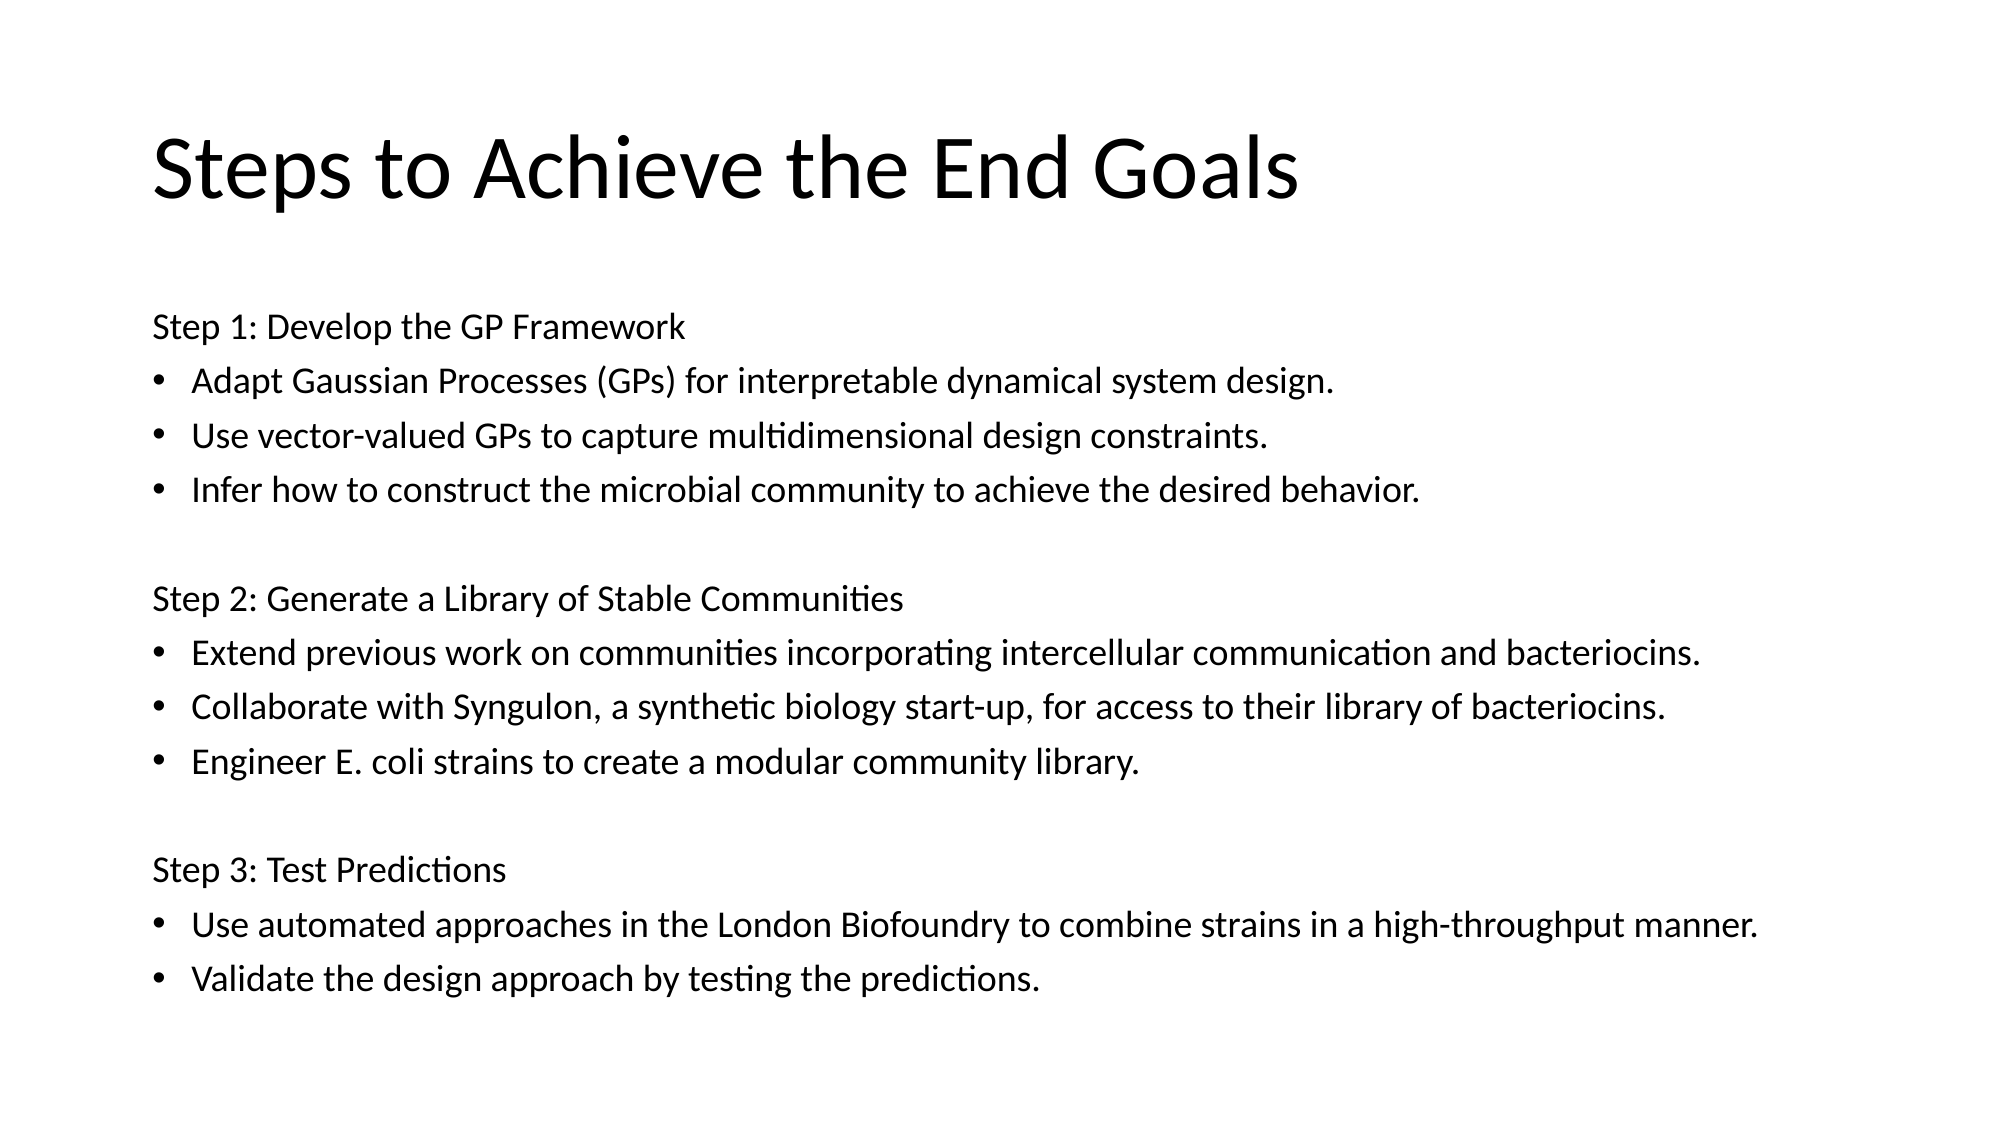

# Steps to Achieve the End Goals
Step 1: Develop the GP Framework
Adapt Gaussian Processes (GPs) for interpretable dynamical system design.
Use vector-valued GPs to capture multidimensional design constraints.
Infer how to construct the microbial community to achieve the desired behavior.

Step 2: Generate a Library of Stable Communities
Extend previous work on communities incorporating intercellular communication and bacteriocins.
Collaborate with Syngulon, a synthetic biology start-up, for access to their library of bacteriocins.
Engineer E. coli strains to create a modular community library.

Step 3: Test Predictions
Use automated approaches in the London Biofoundry to combine strains in a high-throughput manner.
Validate the design approach by testing the predictions.